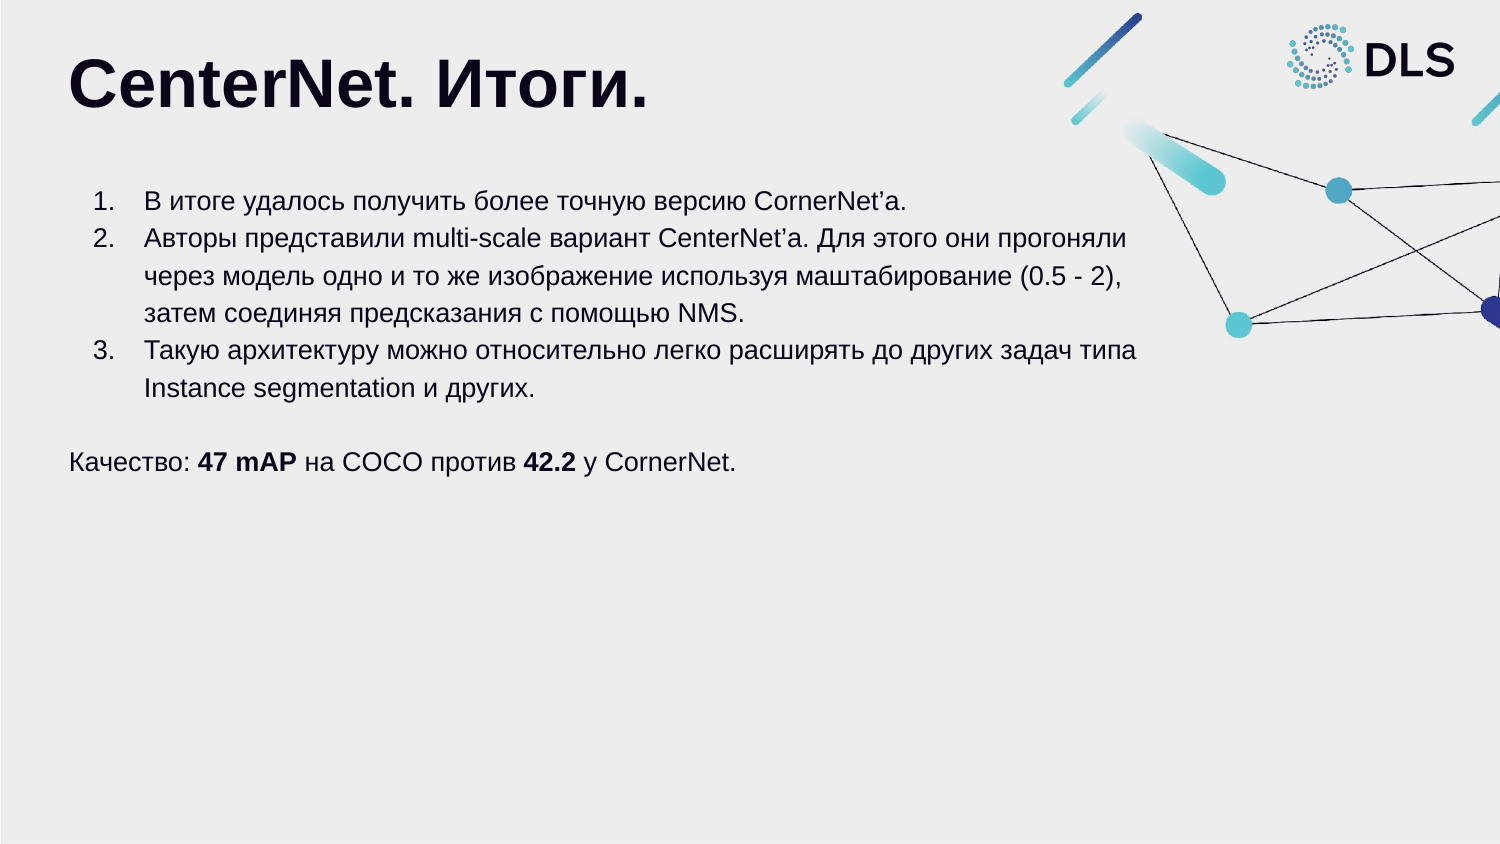

# CenterNet. Итоги.
В итоге удалось получить более точную версию CornerNet’a.
Авторы представили multi-scale вариант CenterNet’a. Для этого они прогоняли через модель одно и то же изображение используя маштабирование (0.5 - 2), затем соединяя предсказания с помощью NMS.
Такую архитектуру можно относительно легко расширять до других задач типа Instance segmentation и других.

Качество: 47 mAP на COCO против 42.2 у CornerNet.